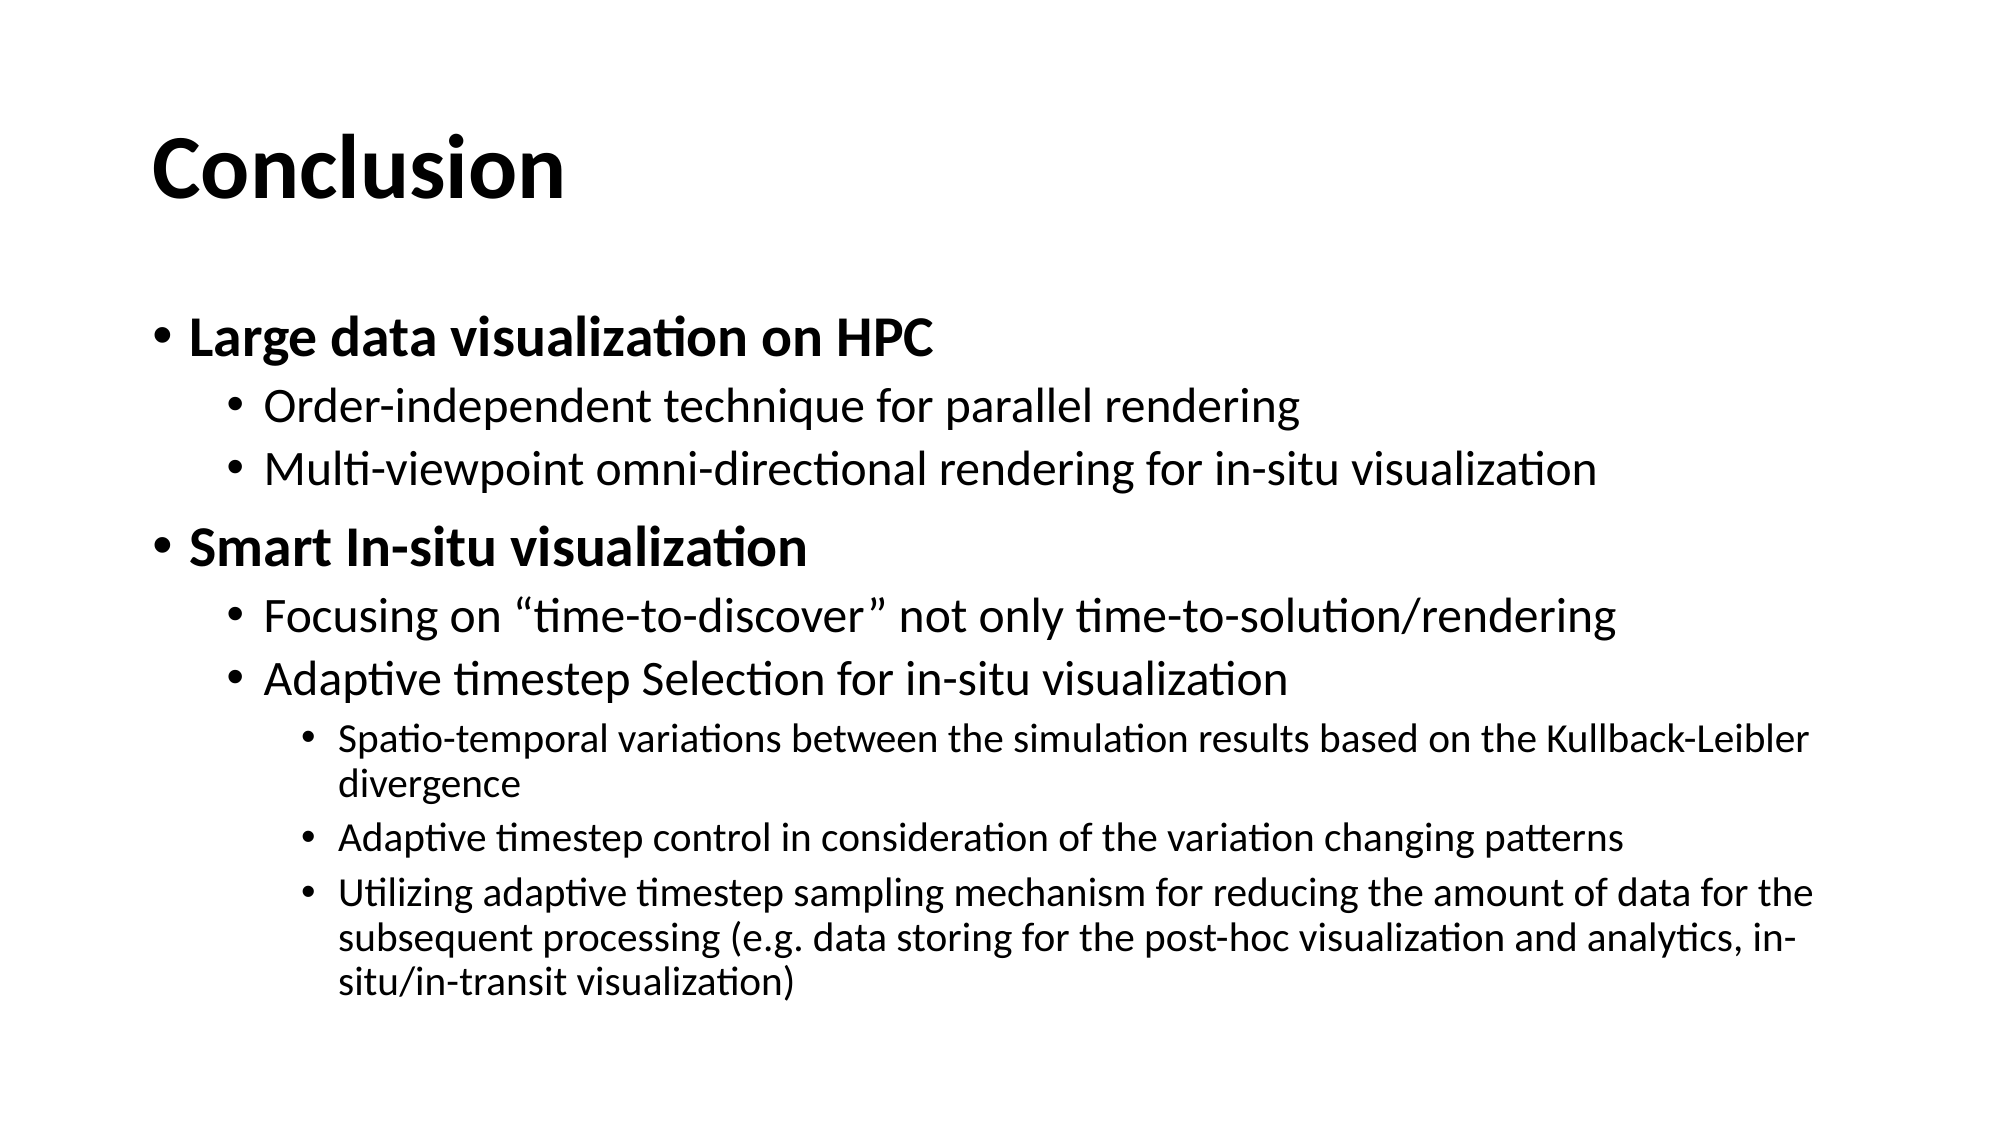

# Conclusion
Large data visualization on HPC
Order-independent technique for parallel rendering
Multi-viewpoint omni-directional rendering for in-situ visualization
Smart In-situ visualization
Focusing on “time-to-discover” not only time-to-solution/rendering
Adaptive timestep Selection for in-situ visualization
Spatio-temporal variations between the simulation results based on the Kullback-Leibler divergence
Adaptive timestep control in consideration of the variation changing patterns
Utilizing adaptive timestep sampling mechanism for reducing the amount of data for the subsequent processing (e.g. data storing for the post-hoc visualization and analytics, in-situ/in-transit visualization)